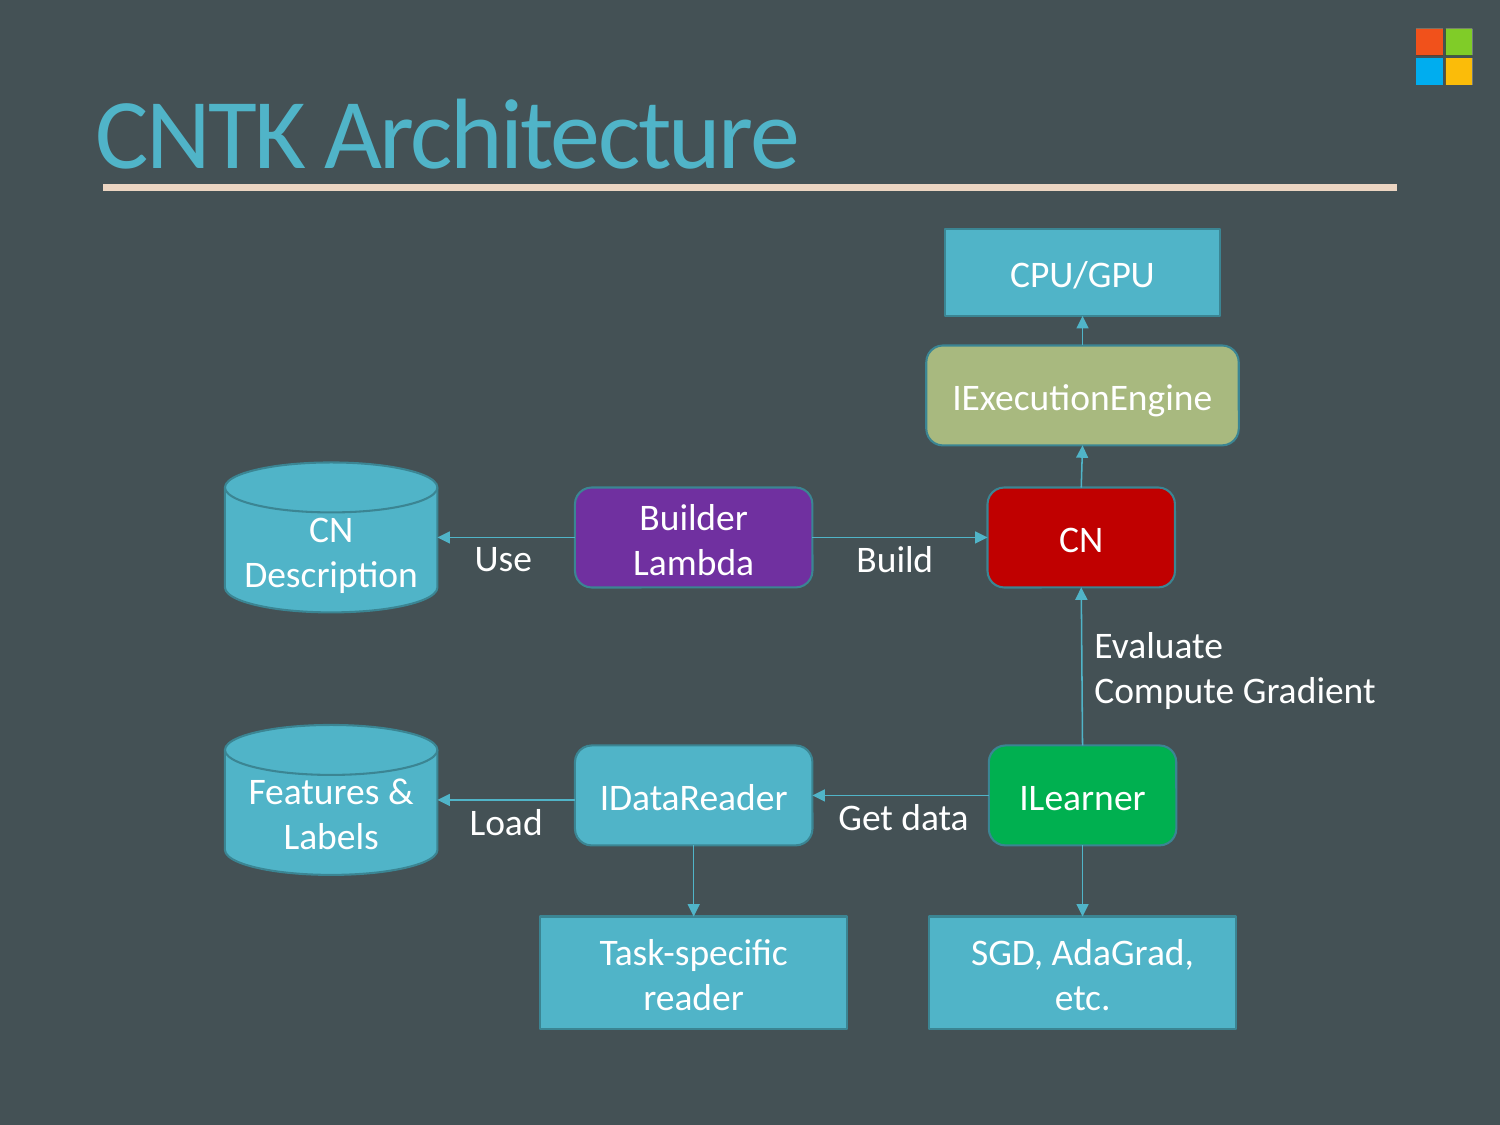

# CNTK Architecture
CPU/GPU
IExecutionEngine
CN Description
Builder Lambda
CN
Use
Build
Evaluate
Compute Gradient
Features & Labels
IDataReader
ILearner
Get data
Load
Task-specific reader
SGD, AdaGrad, etc.